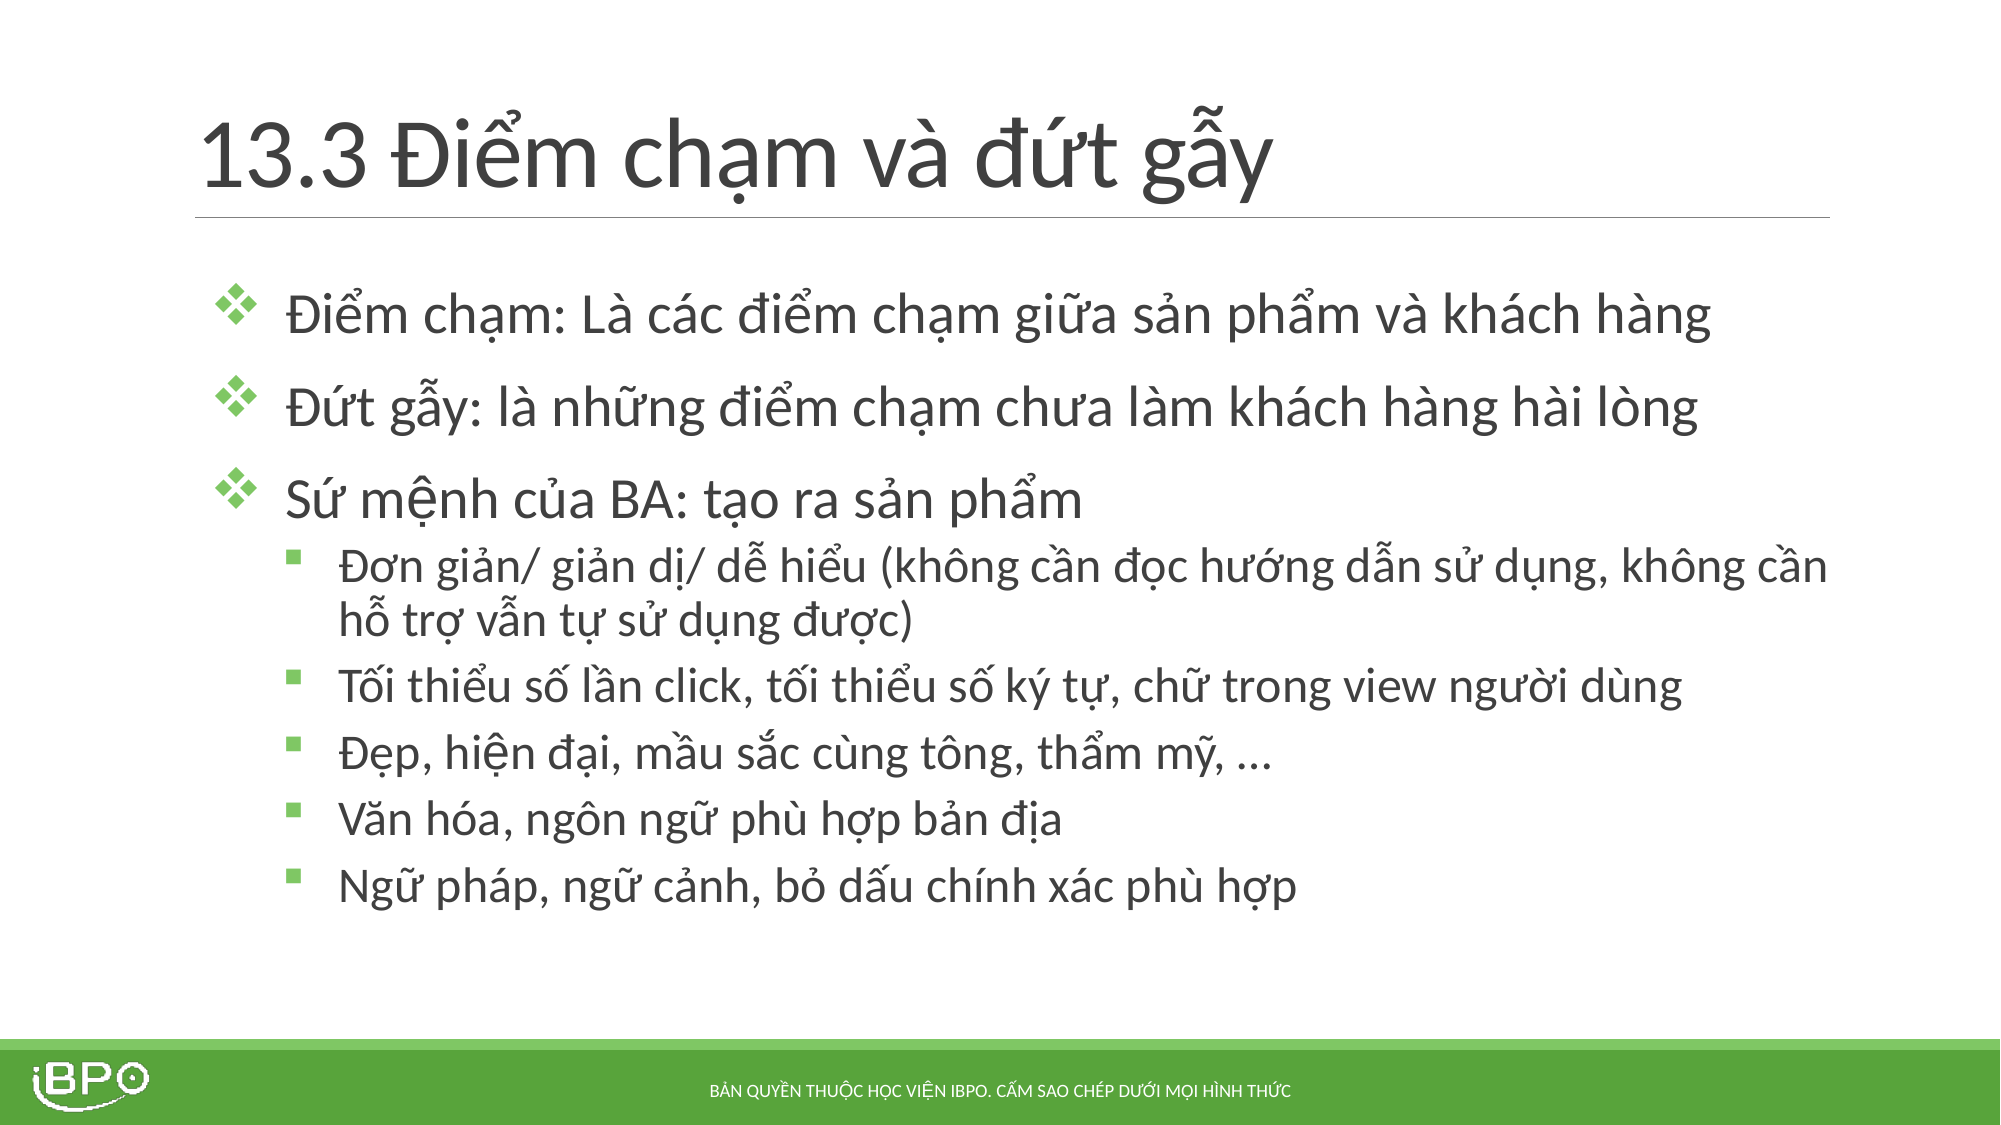

# 13.3 Điểm chạm và đứt gẫy
Điểm chạm: Là các điểm chạm giữa sản phẩm và khách hàng
Đứt gẫy: là những điểm chạm chưa làm khách hàng hài lòng
Sứ mệnh của BA: tạo ra sản phẩm
Đơn giản/ giản dị/ dễ hiểu (không cần đọc hướng dẫn sử dụng, không cần hỗ trợ vẫn tự sử dụng được)
Tối thiểu số lần click, tối thiểu số ký tự, chữ trong view người dùng
Đẹp, hiện đại, mầu sắc cùng tông, thẩm mỹ, …
Văn hóa, ngôn ngữ phù hợp bản địa
Ngữ pháp, ngữ cảnh, bỏ dấu chính xác phù hợp
Bản quyền thuộc Học viện iBPO. Cấm sao chép dưới mọi hình thức